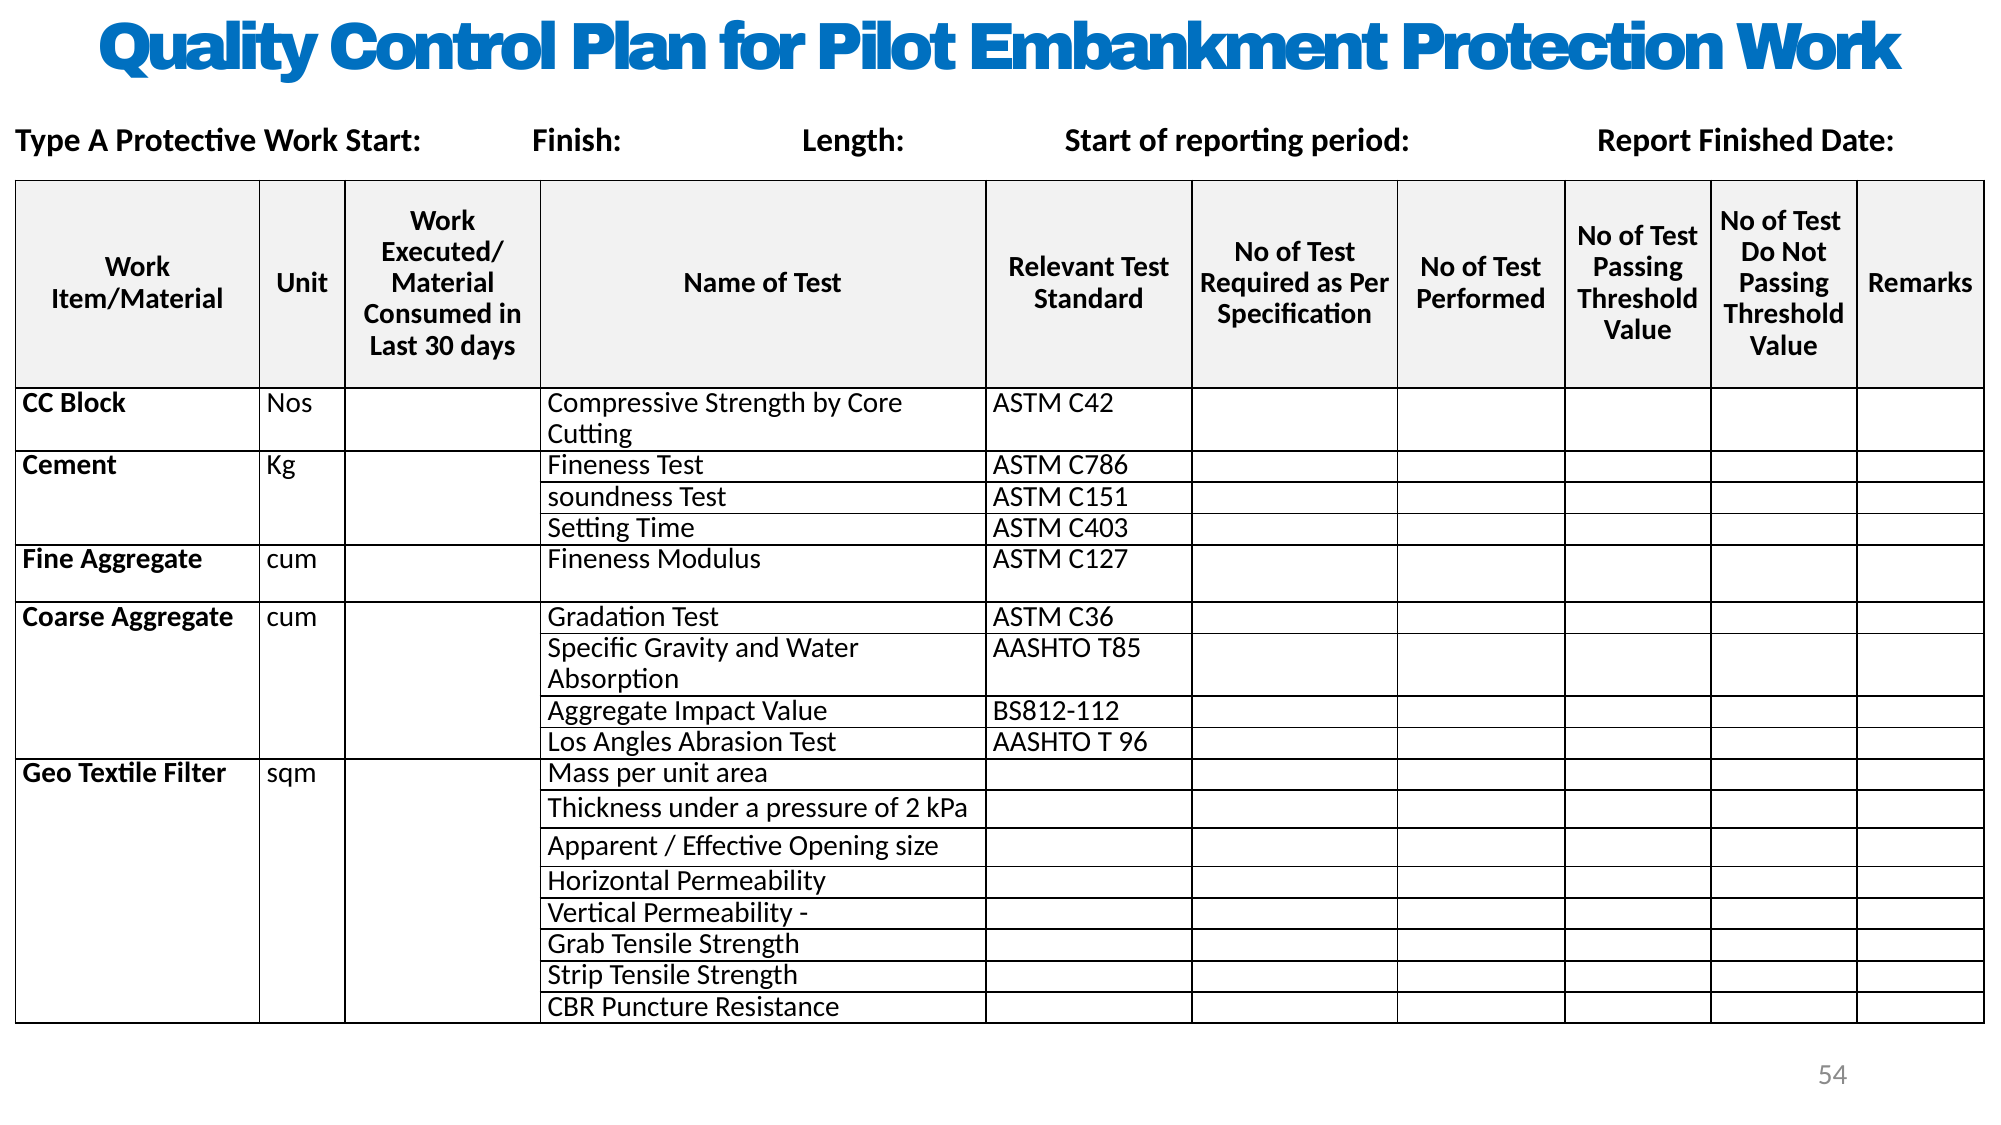

Quality Control Plan for Pilot Embankment Protection Work

Type A Protective Work Start:	         Finish:	     Length: 	                    Start of reporting period:	           Report Finished Date:
| Work Item/Material | Unit | Work Executed/ Material Consumed in Last 30 days | Name of Test | Relevant Test Standard | No of Test Required as Per Specification | No of Test Performed | No of Test Passing Threshold Value | No of Test Do Not Passing Threshold Value | Remarks |
| --- | --- | --- | --- | --- | --- | --- | --- | --- | --- |
| CC Block | Nos |  | Compressive Strength by Core Cutting | ASTM C42 |  |  |  |  |  |
| Cement | Kg |  | Fineness Test | ASTM C786 |  |  |  |  |  |
|  |  |  | soundness Test | ASTM C151 |  |  |  |  |  |
|  |  |  | Setting Time | ASTM C403 |  |  |  |  |  |
| Fine Aggregate | cum |  | Fineness Modulus | ASTM C127 |  |  |  |  |  |
| Coarse Aggregate | cum |  | Gradation Test | ASTM C36 |  |  |  |  |  |
|  |  |  | Specific Gravity and Water Absorption | AASHTO T85 |  |  |  |  |  |
|  |  |  | Aggregate Impact Value | BS812-112 |  |  |  |  |  |
|  |  |  | Los Angles Abrasion Test | AASHTO T 96 |  |  |  |  |  |
| Geo Textile Filter | sqm |  | Mass per unit area |  |  |  |  |  |  |
|  |  |  | Thickness under a pressure of 2 kPa |  |  |  |  |  |  |
|  |  |  | Apparent / Effective Opening size |  |  |  |  |  |  |
|  |  |  | Horizontal Permeability |  |  |  |  |  |  |
|  |  |  | Vertical Permeability - |  |  |  |  |  |  |
|  |  |  | Grab Tensile Strength |  |  |  |  |  |  |
|  |  |  | Strip Tensile Strength |  |  |  |  |  |  |
|  |  |  | CBR Puncture Resistance |  |  |  |  |  |  |
54